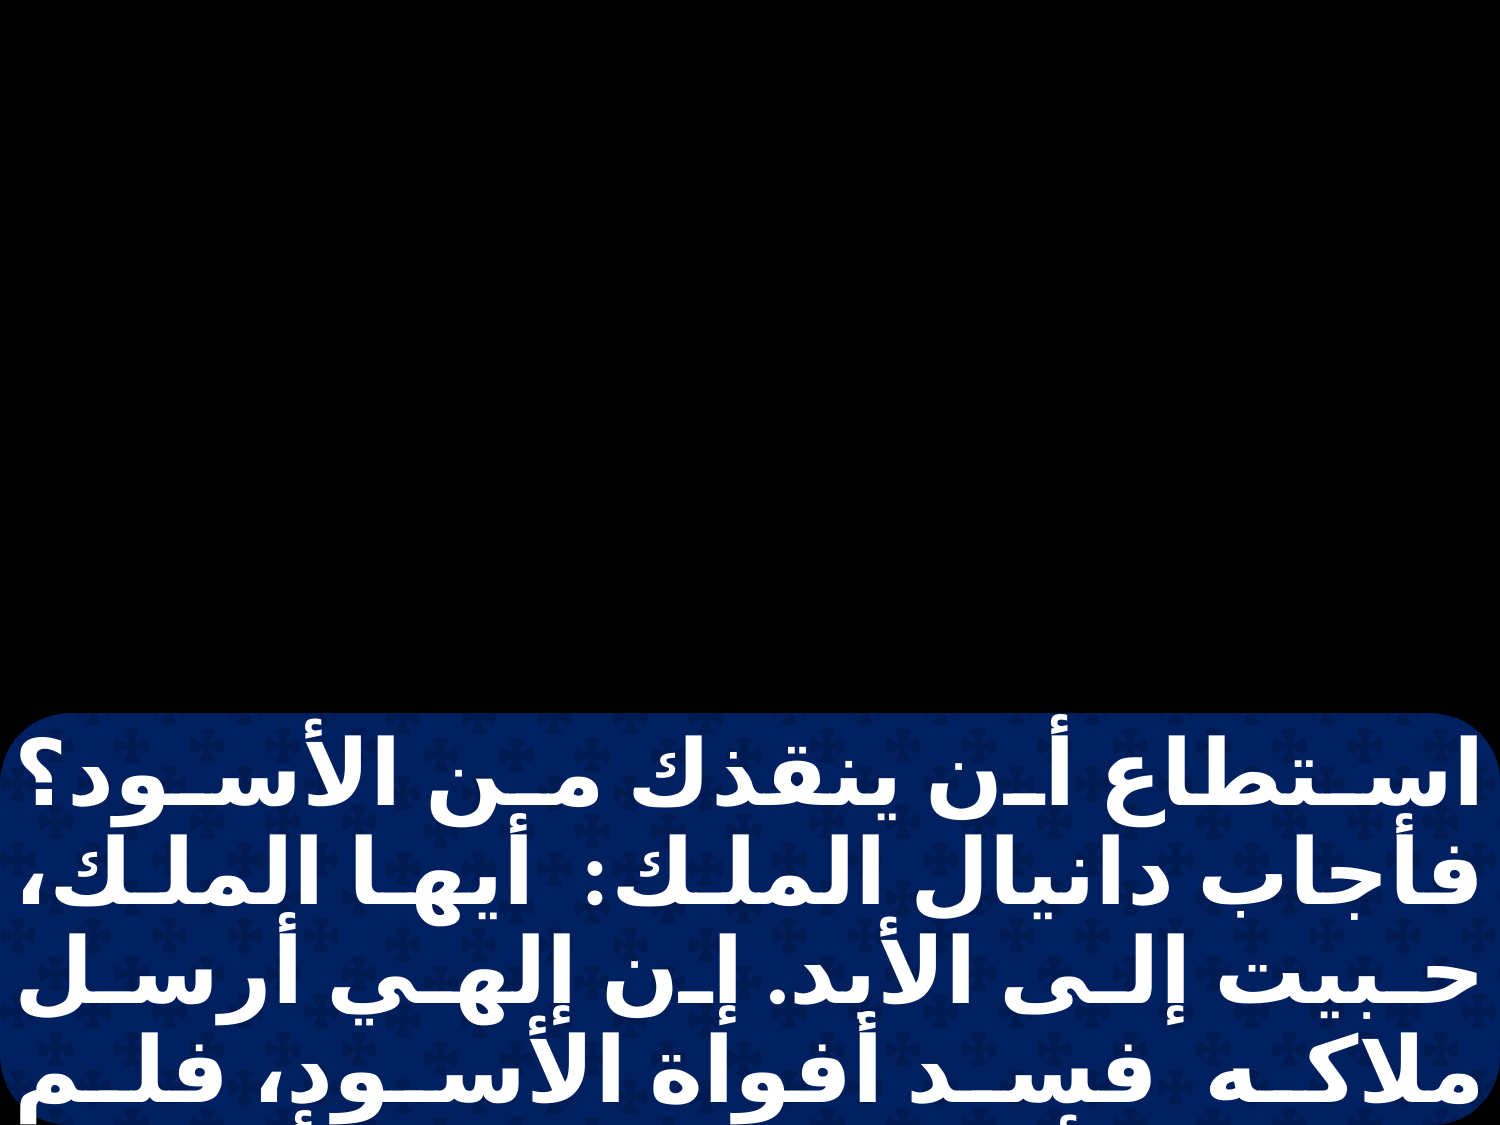

استطاع أن ينقذك من الأسود؟ فأجاب دانيال الملك:  أيها الملك، حبيت إلى الأبد. إن إلهي أرسل ملاكه  فسد أفواة الأسود، فلم تؤذني، لأني وجدت زكيا  أمامه، وأمامك أيضا، أيها الملك، لم أصنع سوءا.